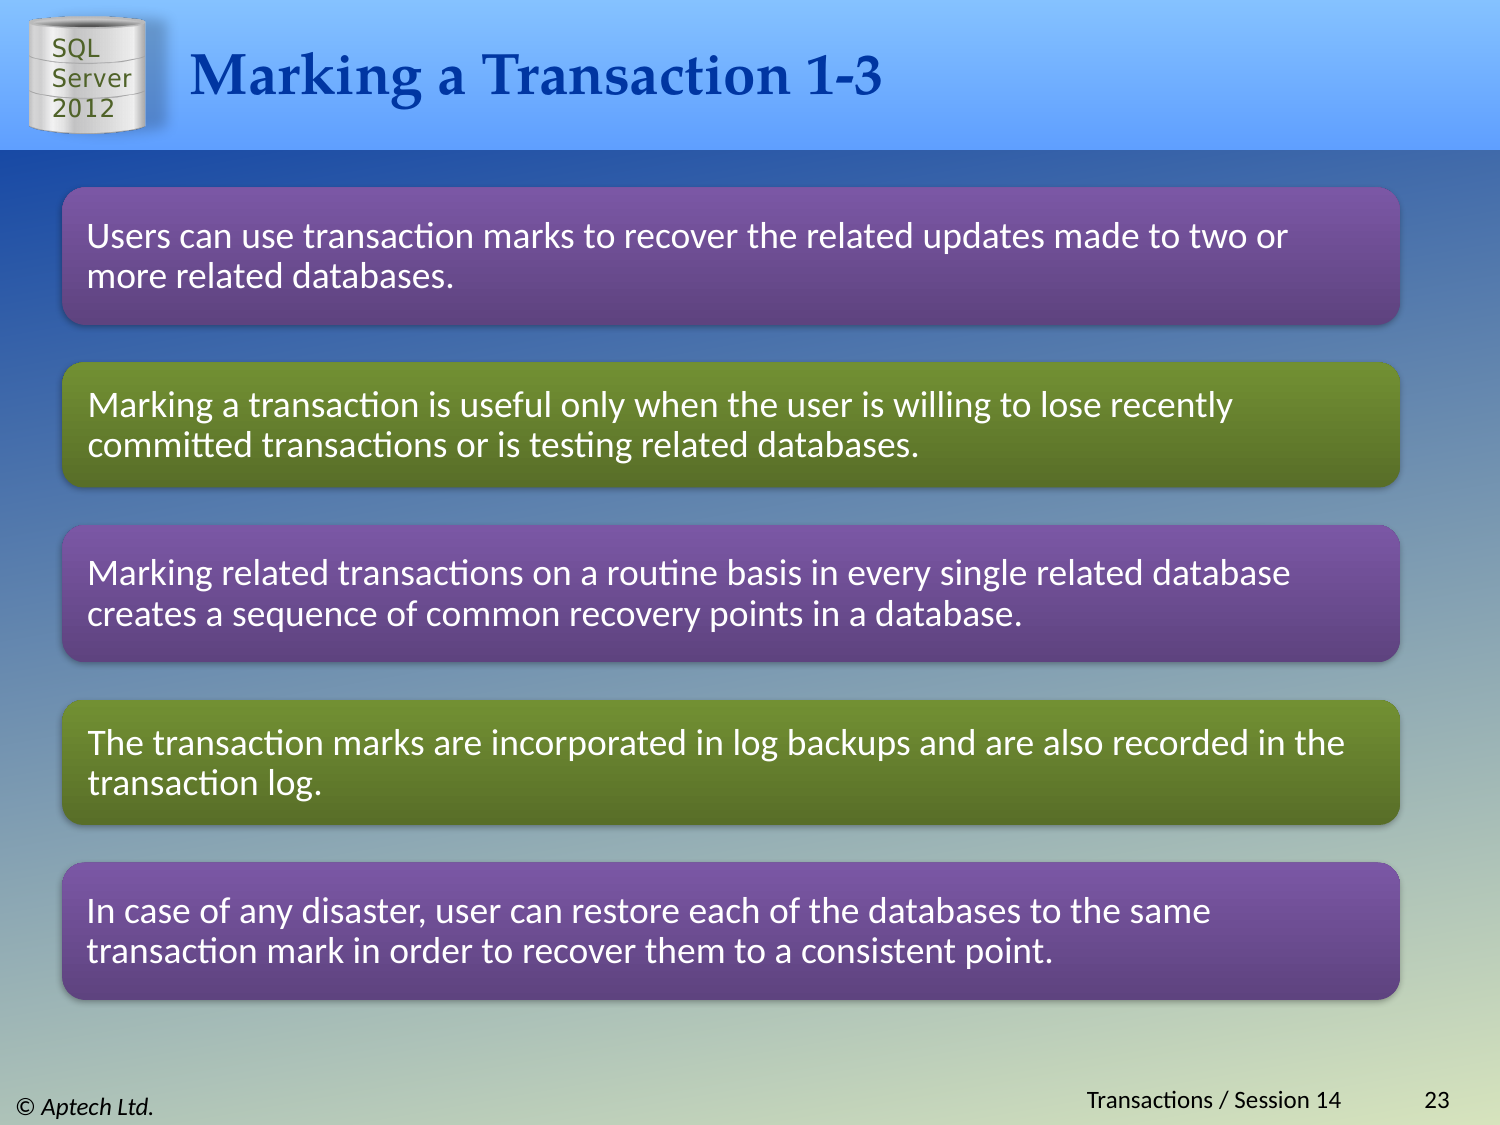

# Marking a Transaction 1-3

Users can use transaction marks to recover the related updates made to two or more related databases.

Marking a transaction is useful only when the user is willing to lose recently committed transactions or is testing related databases.

Marking related transactions on a routine basis in every single related database creates a sequence of common recovery points in a database.

The transaction marks are incorporated in log backups and are also recorded in the transaction log.

In case of any disaster, user can restore each of the databases to the same transaction mark in order to recover them to a consistent point.
Transactions / Session 14
23